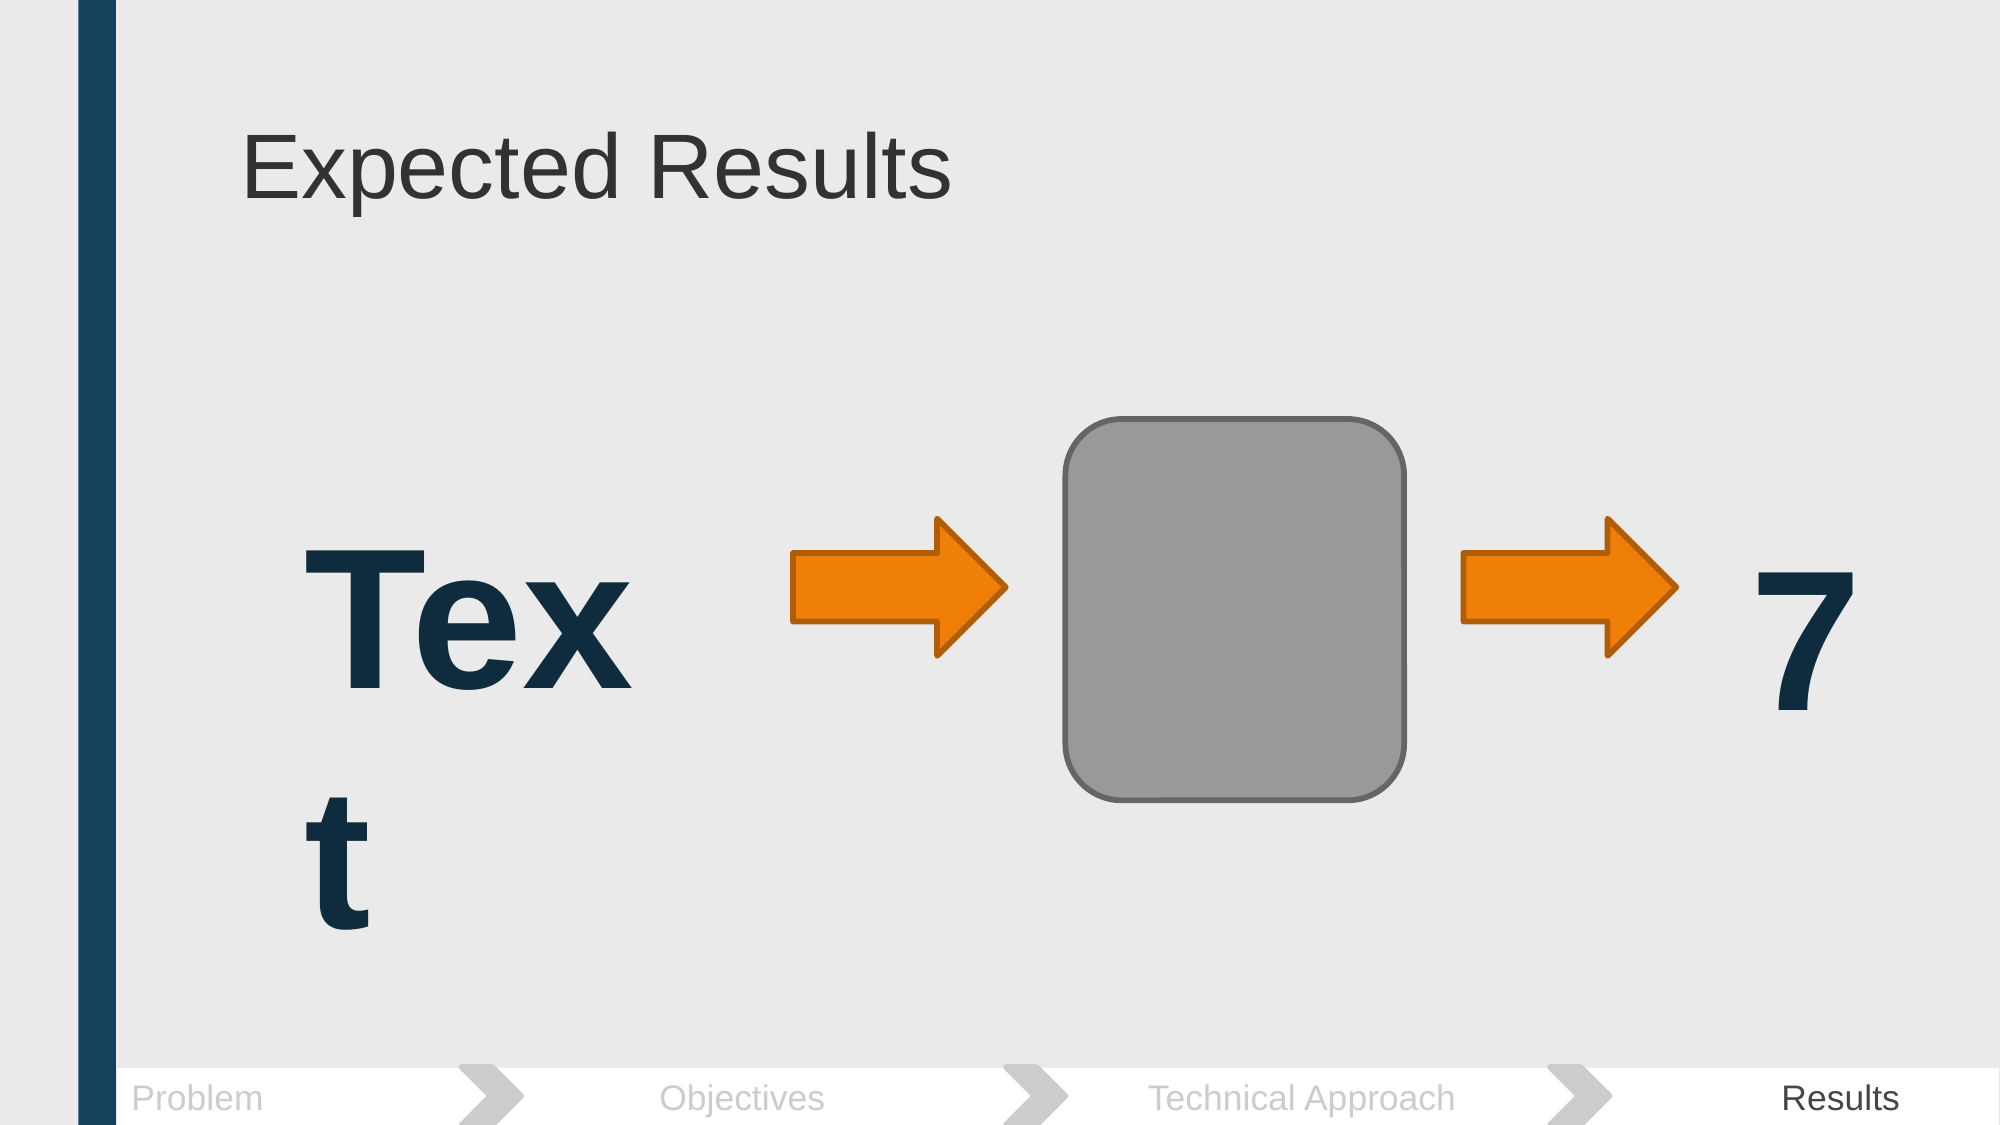

# Expected Results

Text
7

Problem 			        Objectives 		            Technical Approach 			Results